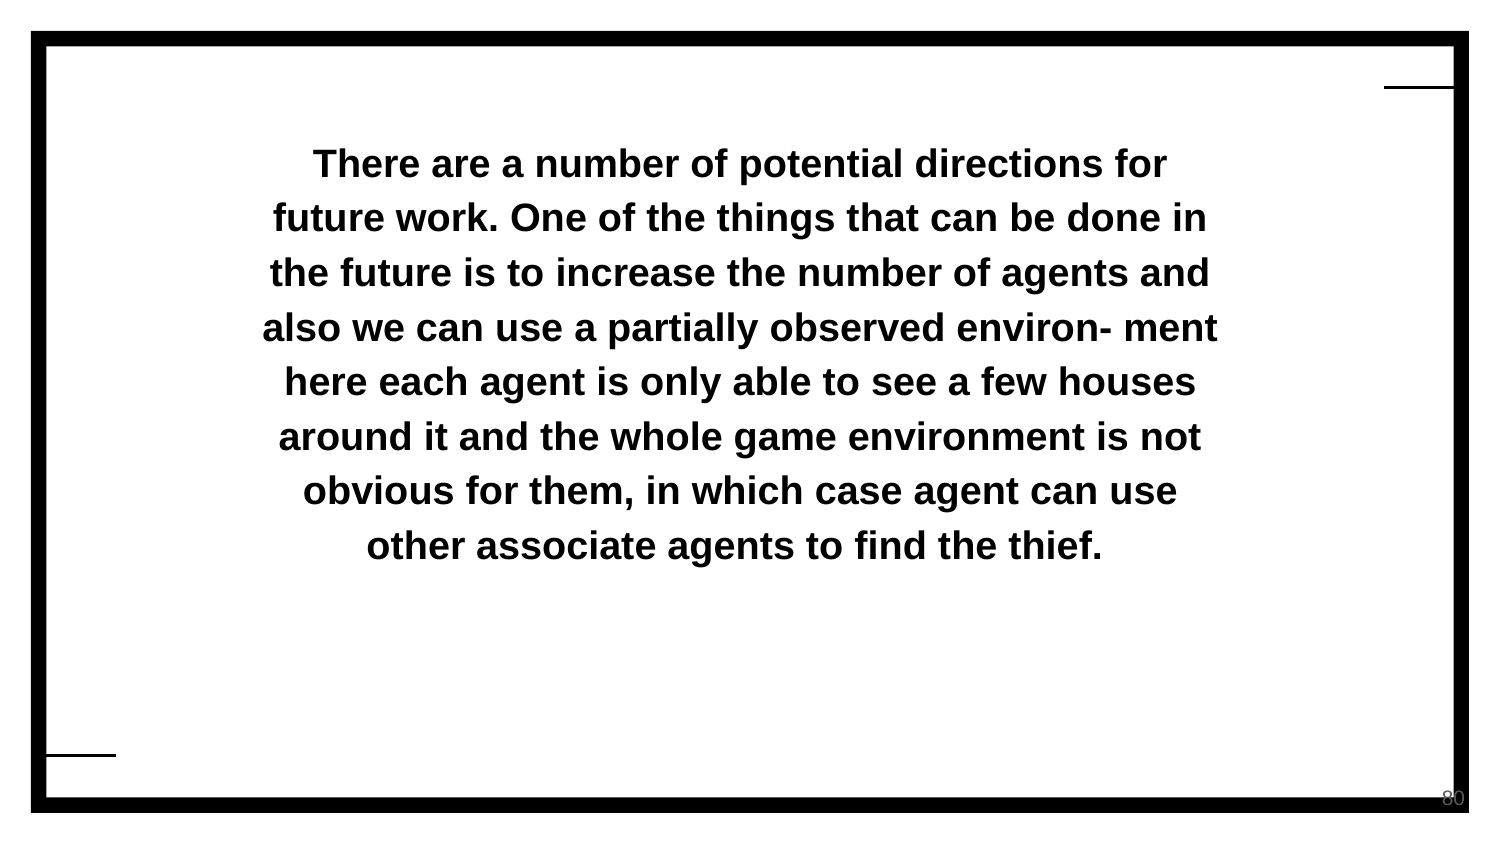

# There are a number of potential directions for future work. One of the things that can be done in the future is to increase the number of agents and also we can use a partially observed environ- ment here each agent is only able to see a few houses around it and the whole game environment is not obvious for them, in which case agent can use other associate agents to find the thief.

80